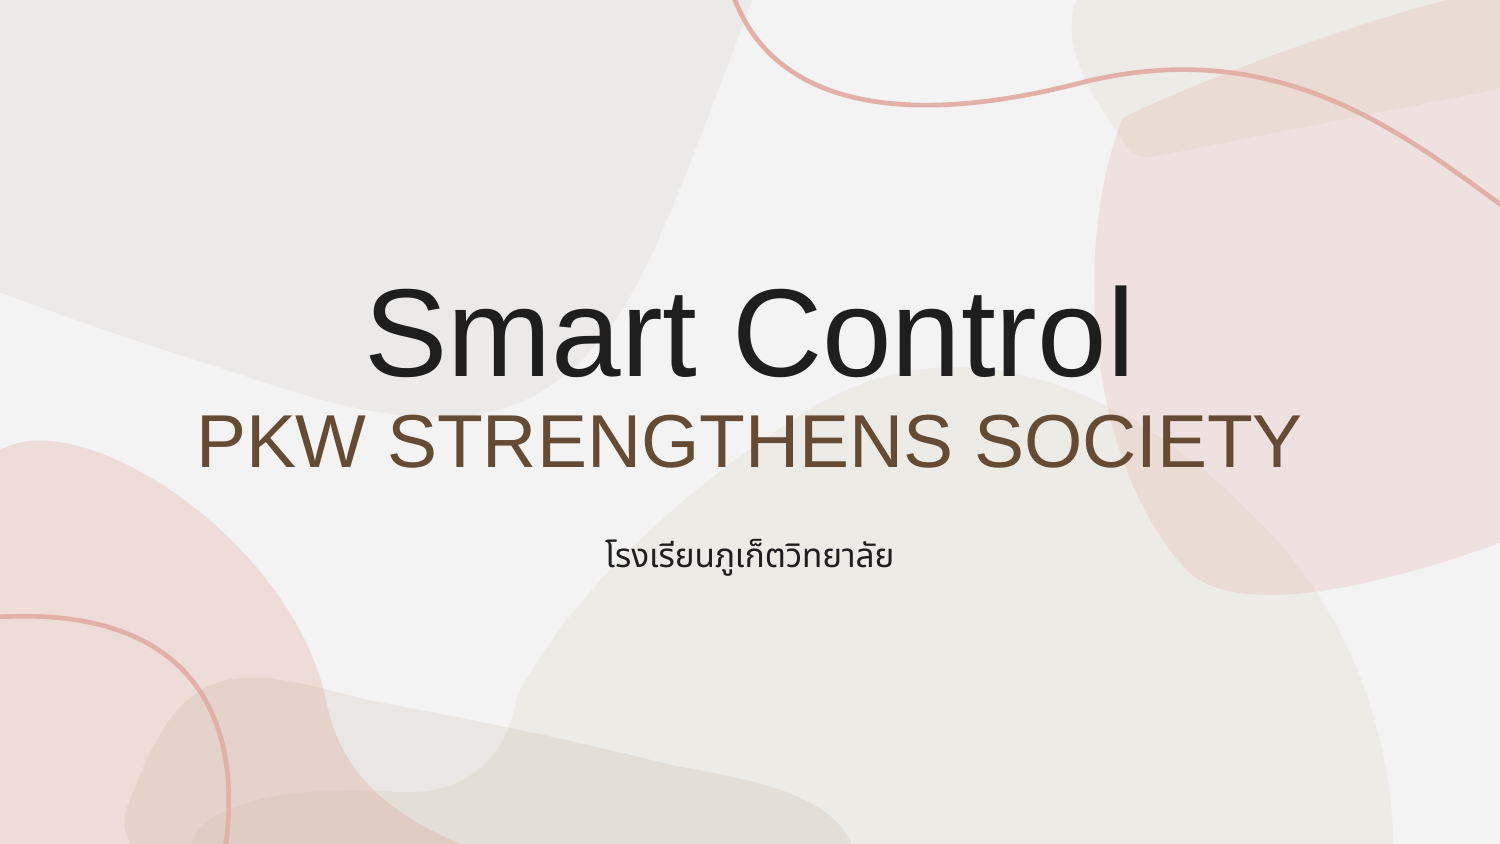

# Smart Control PKW STRENGTHENS SOCIETY
โรงเรียนภูเก็ตวิทยาลัย